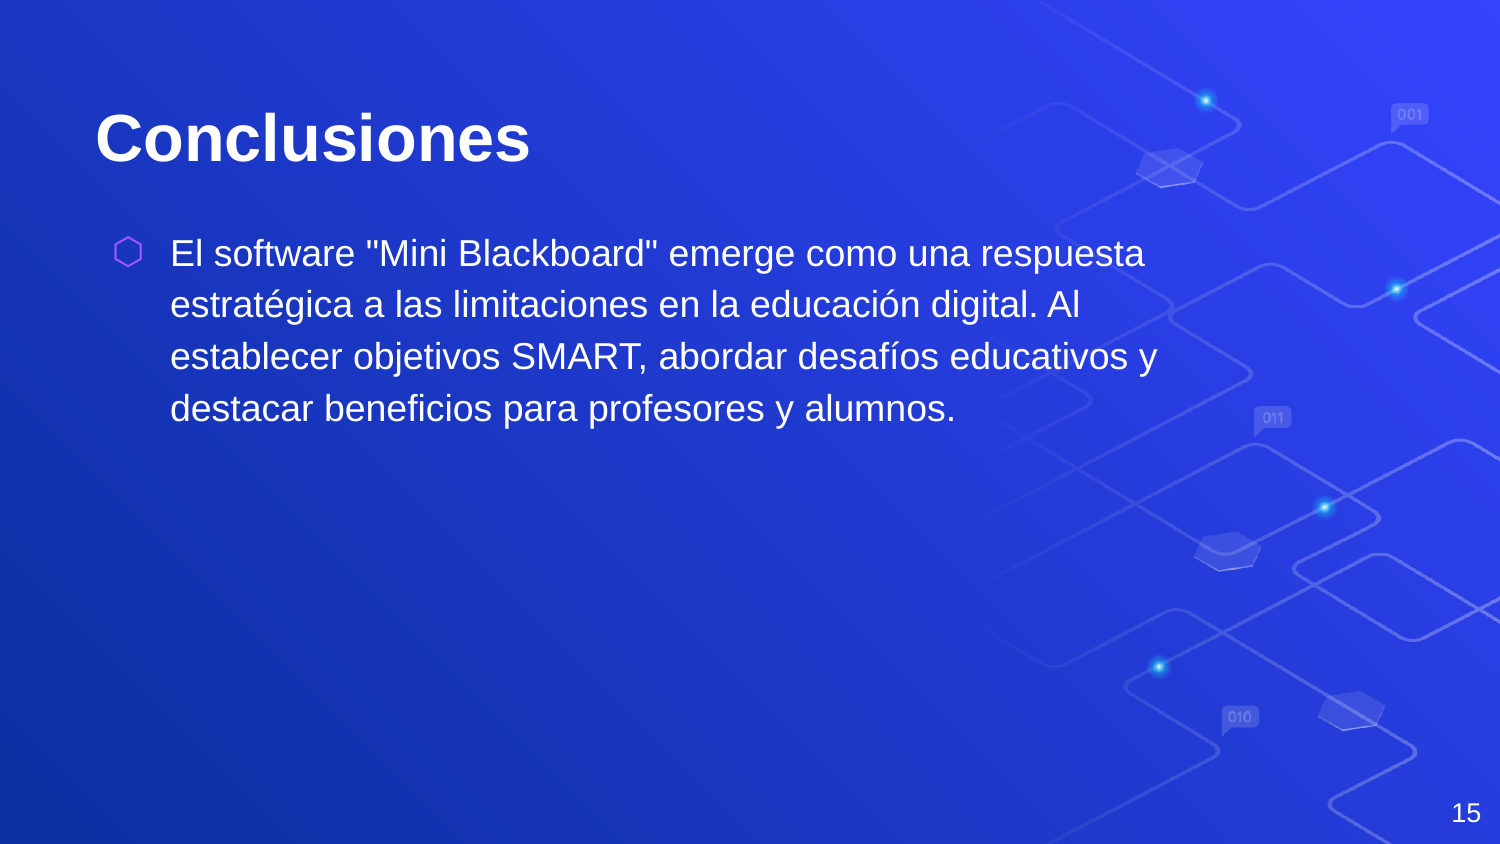

# Conclusiones
El software "Mini Blackboard" emerge como una respuesta estratégica a las limitaciones en la educación digital. Al establecer objetivos SMART, abordar desafíos educativos y destacar beneficios para profesores y alumnos.
15